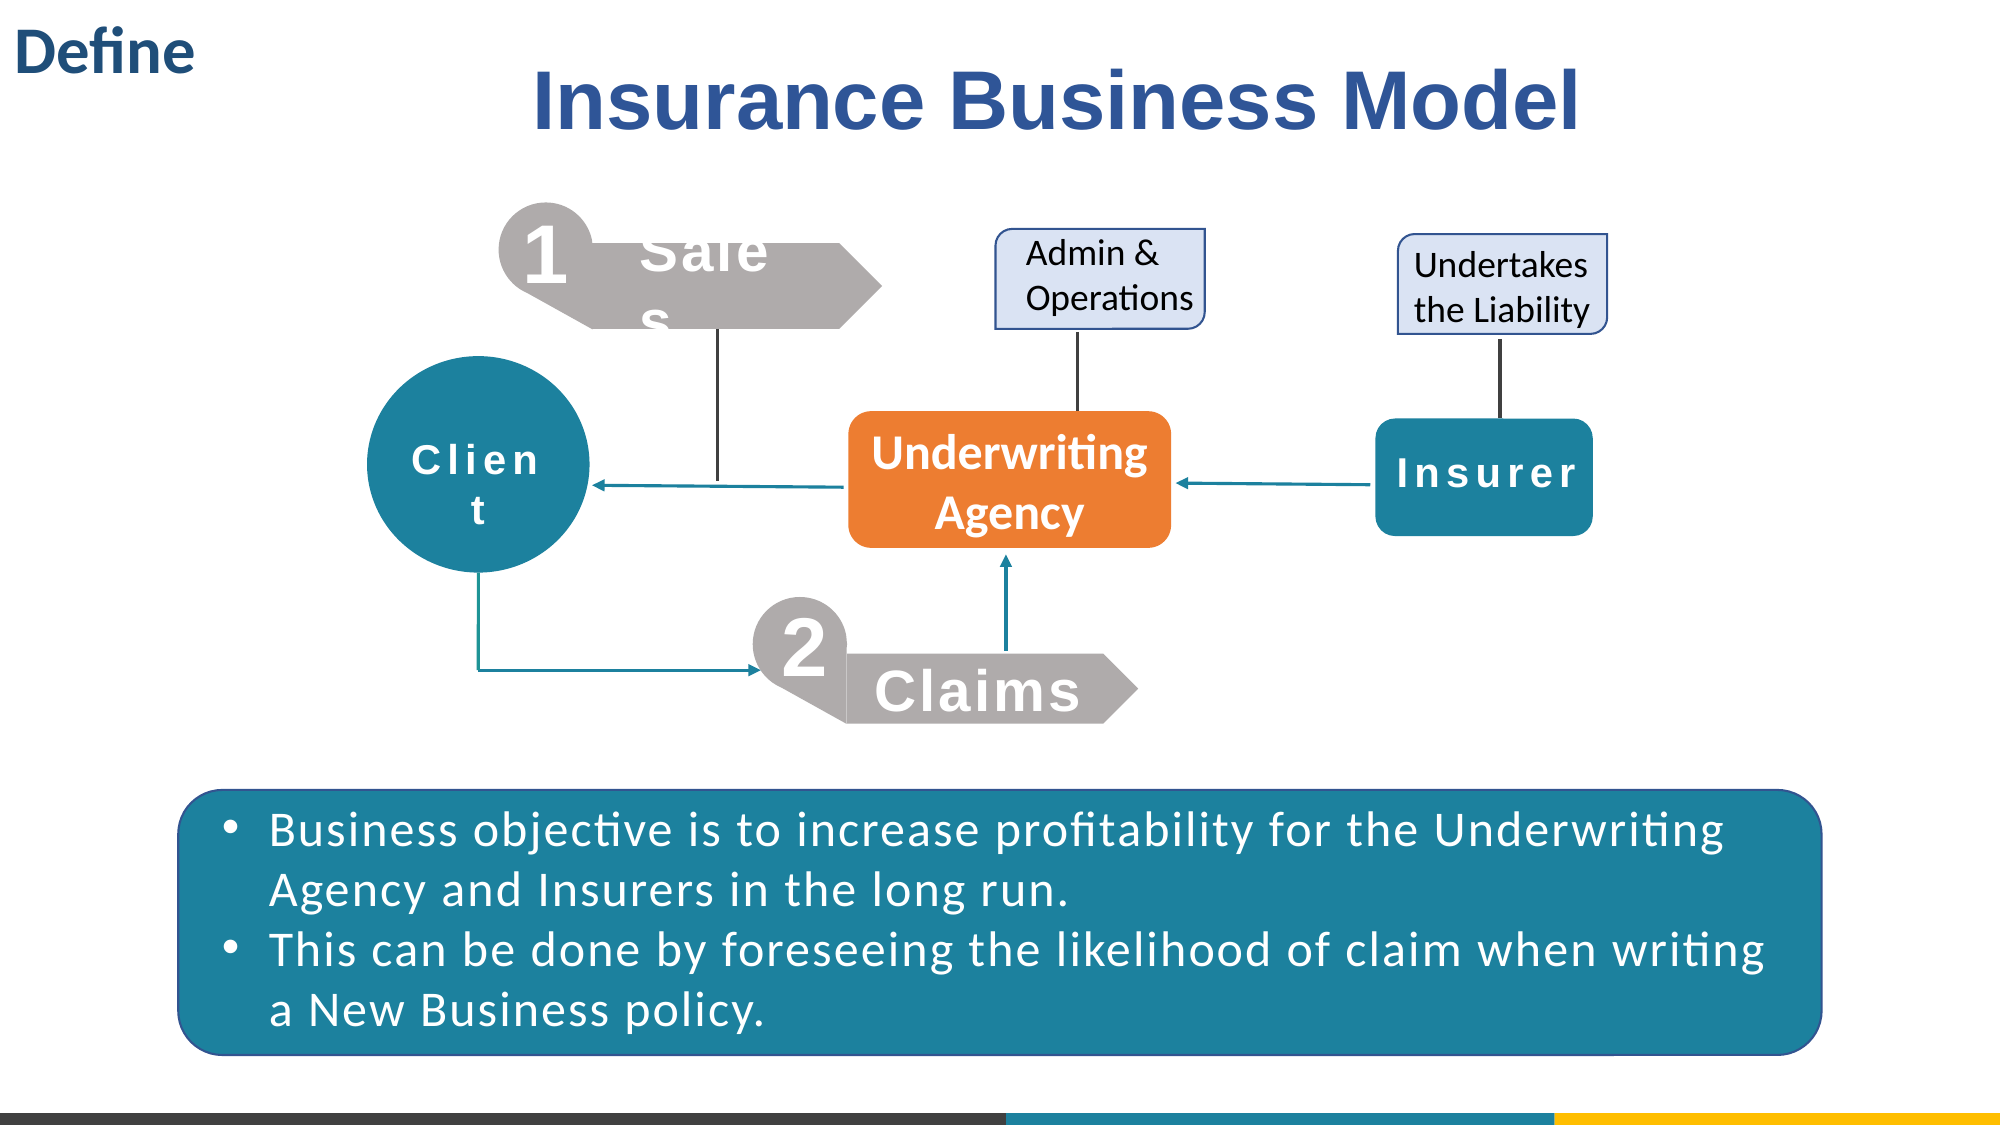

Define
Insurance Business Model
1

Sales

Client
Insurer
2

Claims
Admin & Operations

Undertakes the Liability

Underwriting Agency
Business objective is to increase profitability for the Underwriting Agency and Insurers in the long run.
This can be done by foreseeing the likelihood of claim when writing a New Business policy.